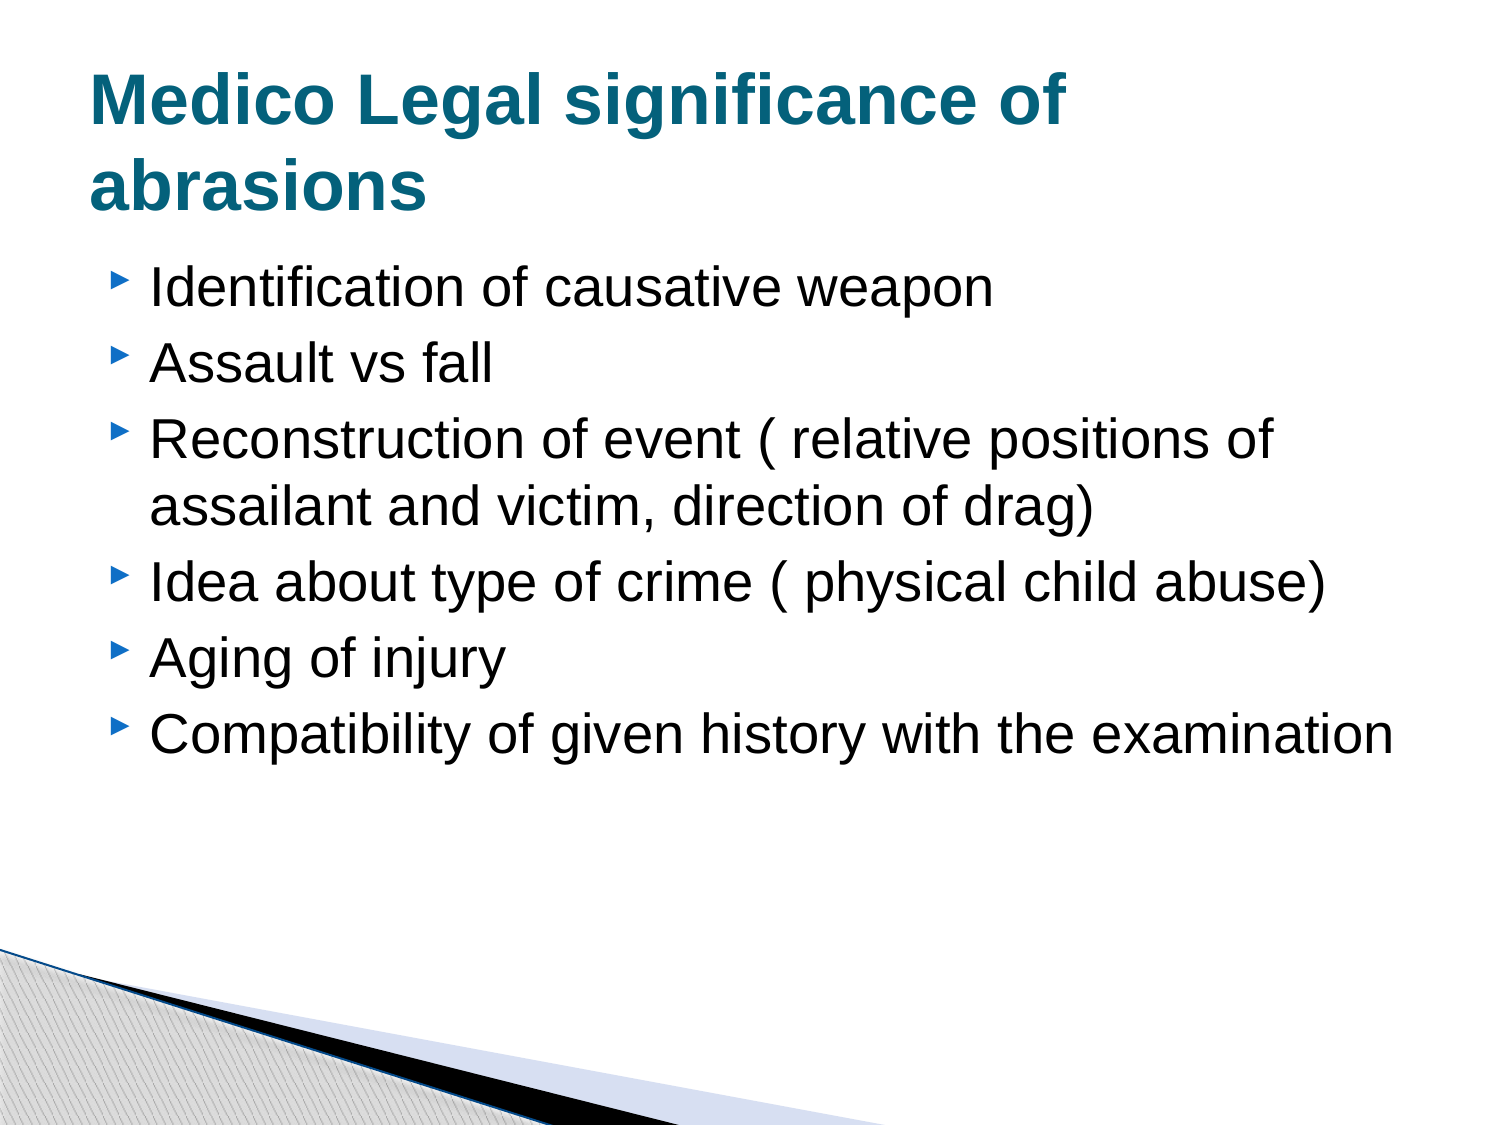

# Medico Legal significance of abrasions
Identification of causative weapon
Assault vs fall
Reconstruction of event ( relative positions of assailant and victim, direction of drag)
Idea about type of crime ( physical child abuse)
Aging of injury
Compatibility of given history with the examination